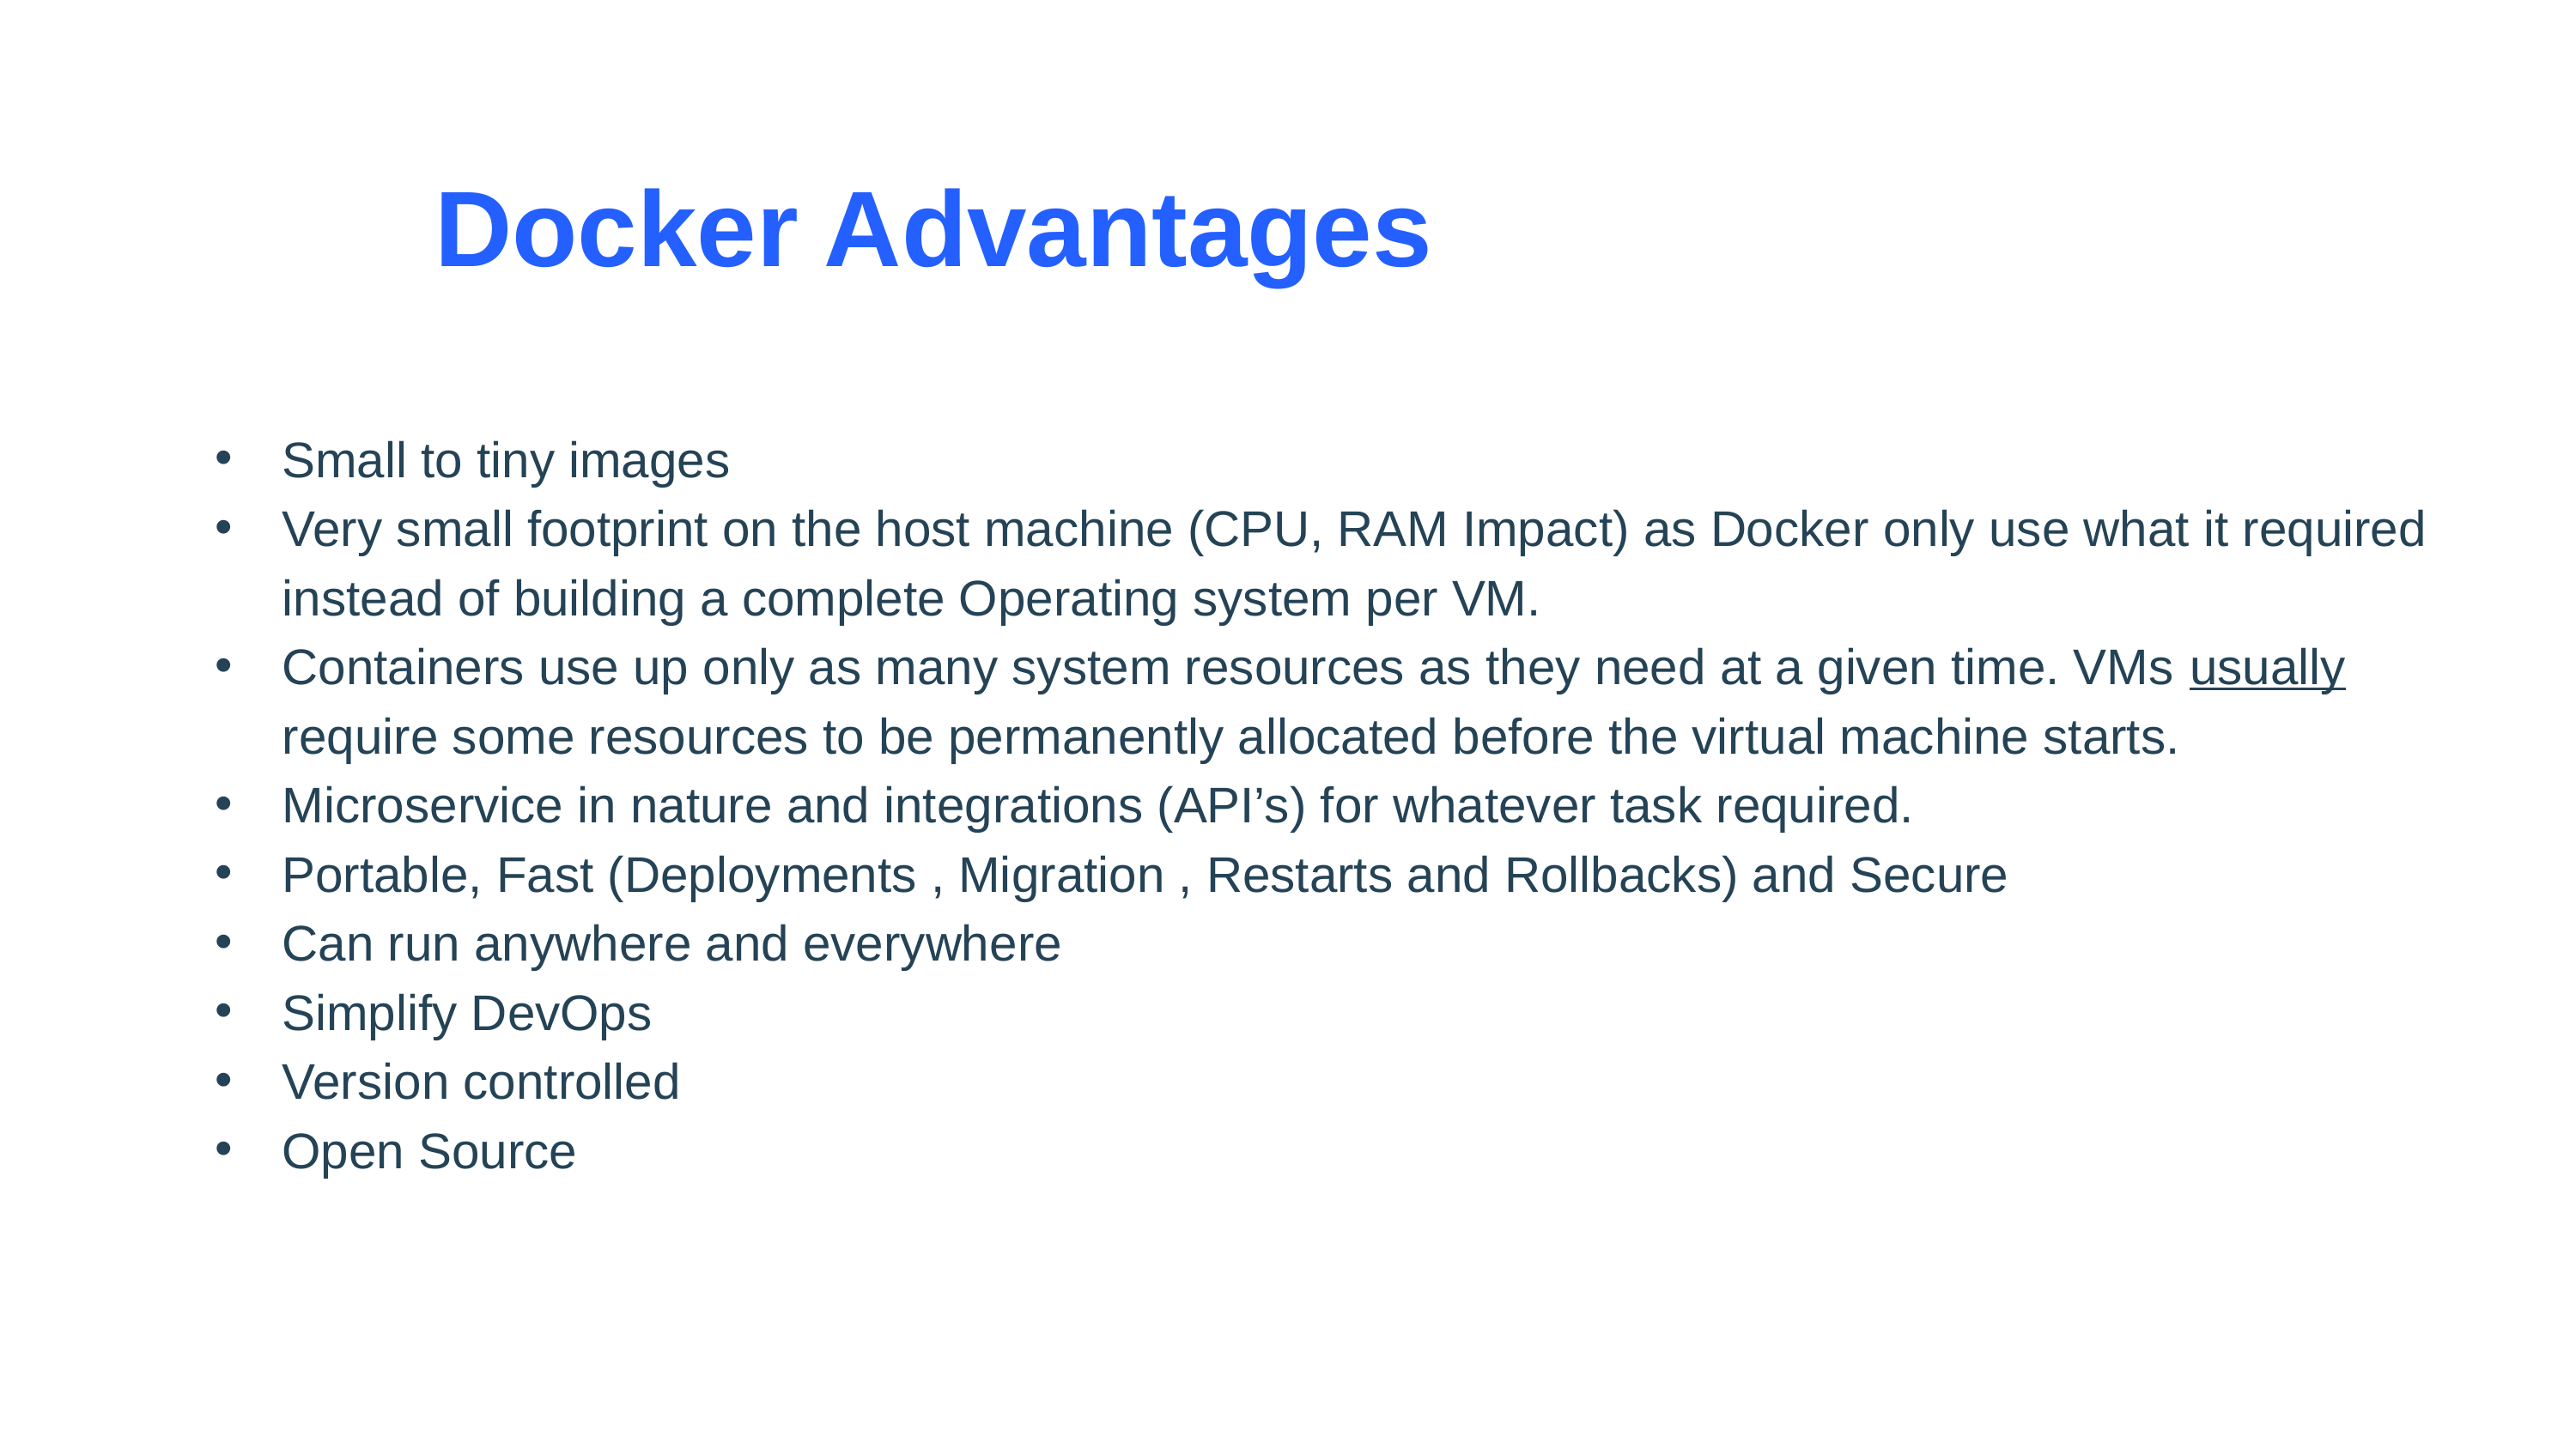

Docker Advantages

Small to tiny images
Very small footprint on the host machine (CPU, RAM Impact) as Docker only use what it required instead of building a complete Operating system per VM.
Containers use up only as many system resources as they need at a given time. VMs usually require some resources to be permanently allocated before the virtual machine starts.
Microservice in nature and integrations (API’s) for whatever task required.
Portable, Fast (Deployments , Migration , Restarts and Rollbacks) and Secure
Can run anywhere and everywhere
Simplify DevOps
Version controlled
Open Source